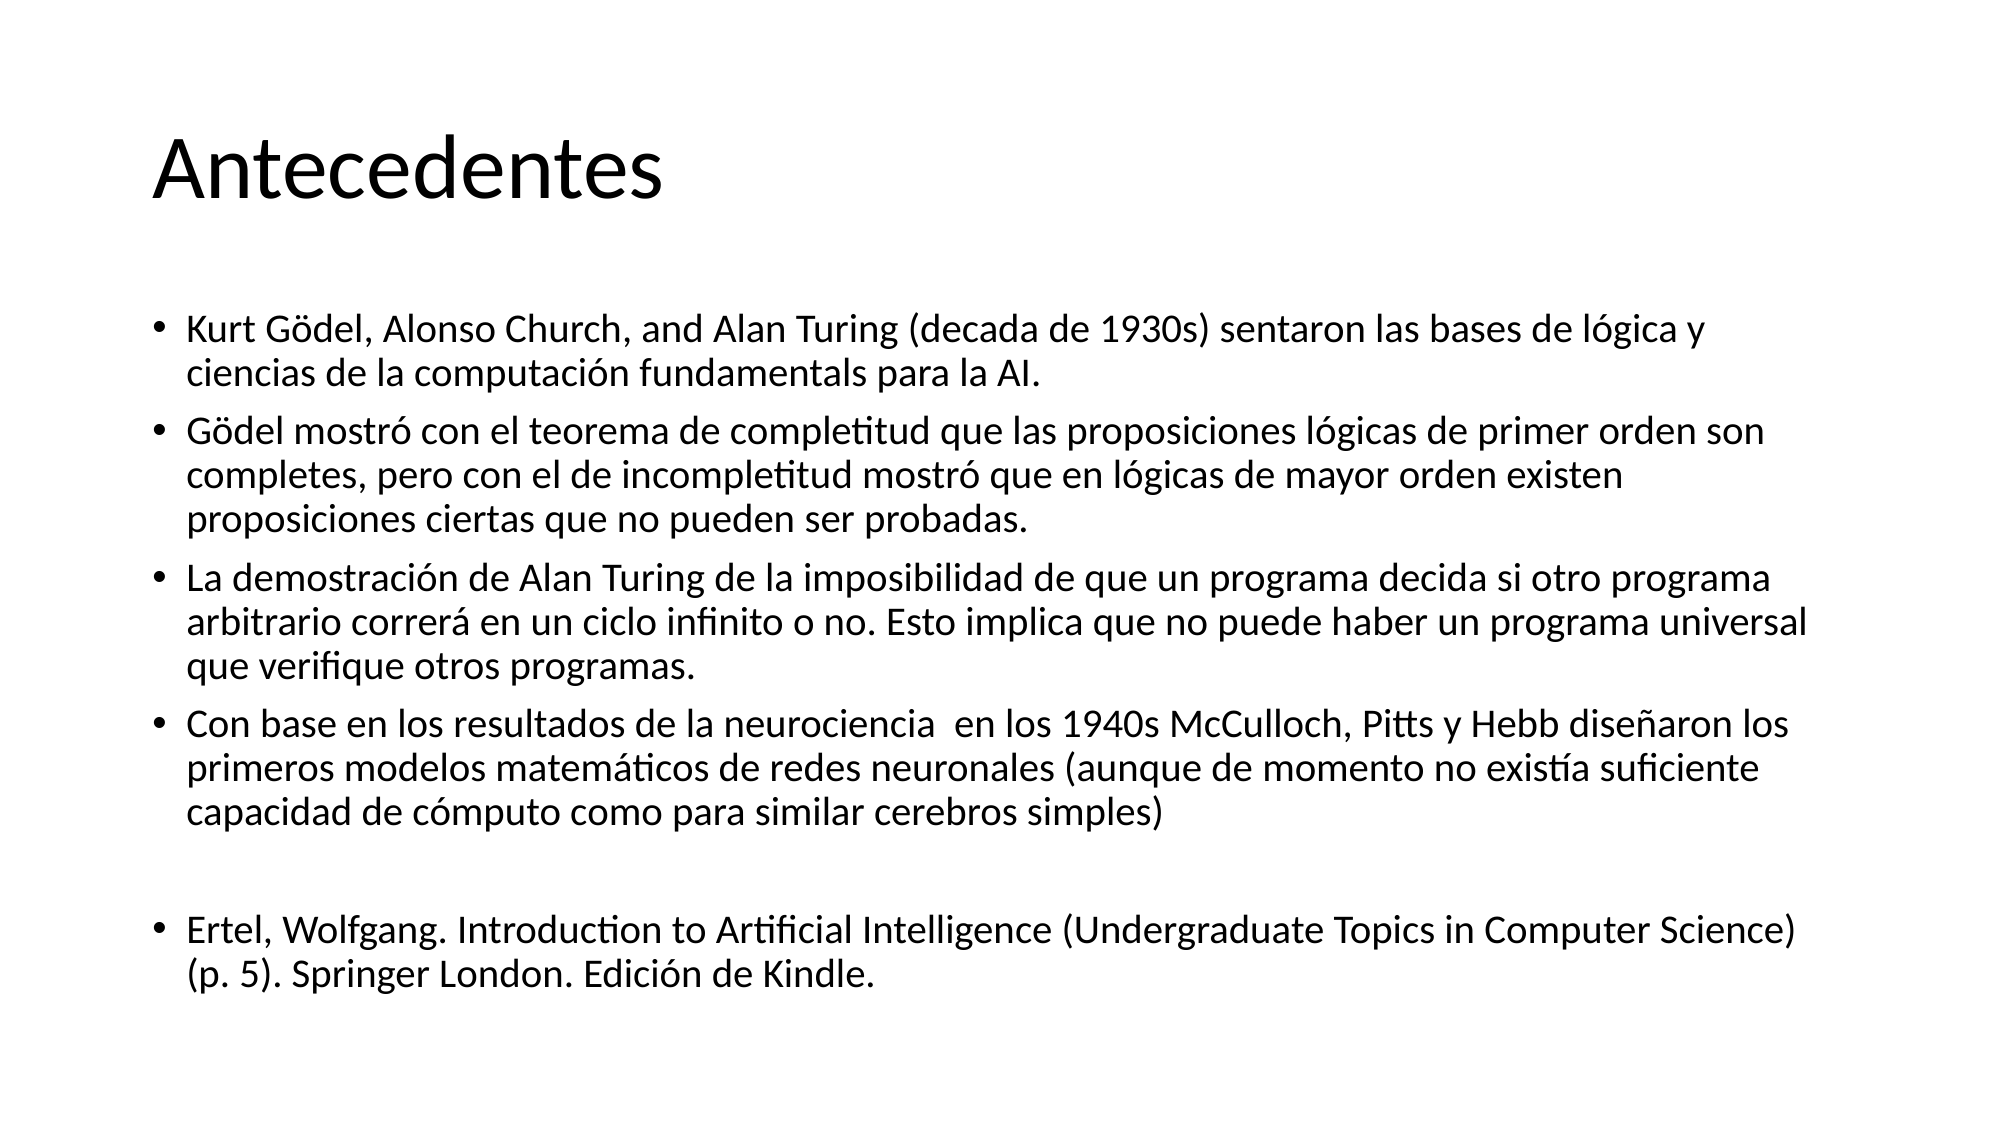

# Antecedentes
Kurt Gödel, Alonso Church, and Alan Turing (decada de 1930s) sentaron las bases de lógica y ciencias de la computación fundamentals para la AI.
Gödel mostró con el teorema de completitud que las proposiciones lógicas de primer orden son completes, pero con el de incompletitud mostró que en lógicas de mayor orden existen proposiciones ciertas que no pueden ser probadas.
La demostración de Alan Turing de la imposibilidad de que un programa decida si otro programa arbitrario correrá en un ciclo infinito o no. Esto implica que no puede haber un programa universal que verifique otros programas.
Con base en los resultados de la neurociencia  en los 1940s McCulloch, Pitts y Hebb diseñaron los primeros modelos matemáticos de redes neuronales (aunque de momento no existía suficiente capacidad de cómputo como para similar cerebros simples)

Ertel, Wolfgang. Introduction to Artificial Intelligence (Undergraduate Topics in Computer Science) (p. 5). Springer London. Edición de Kindle.